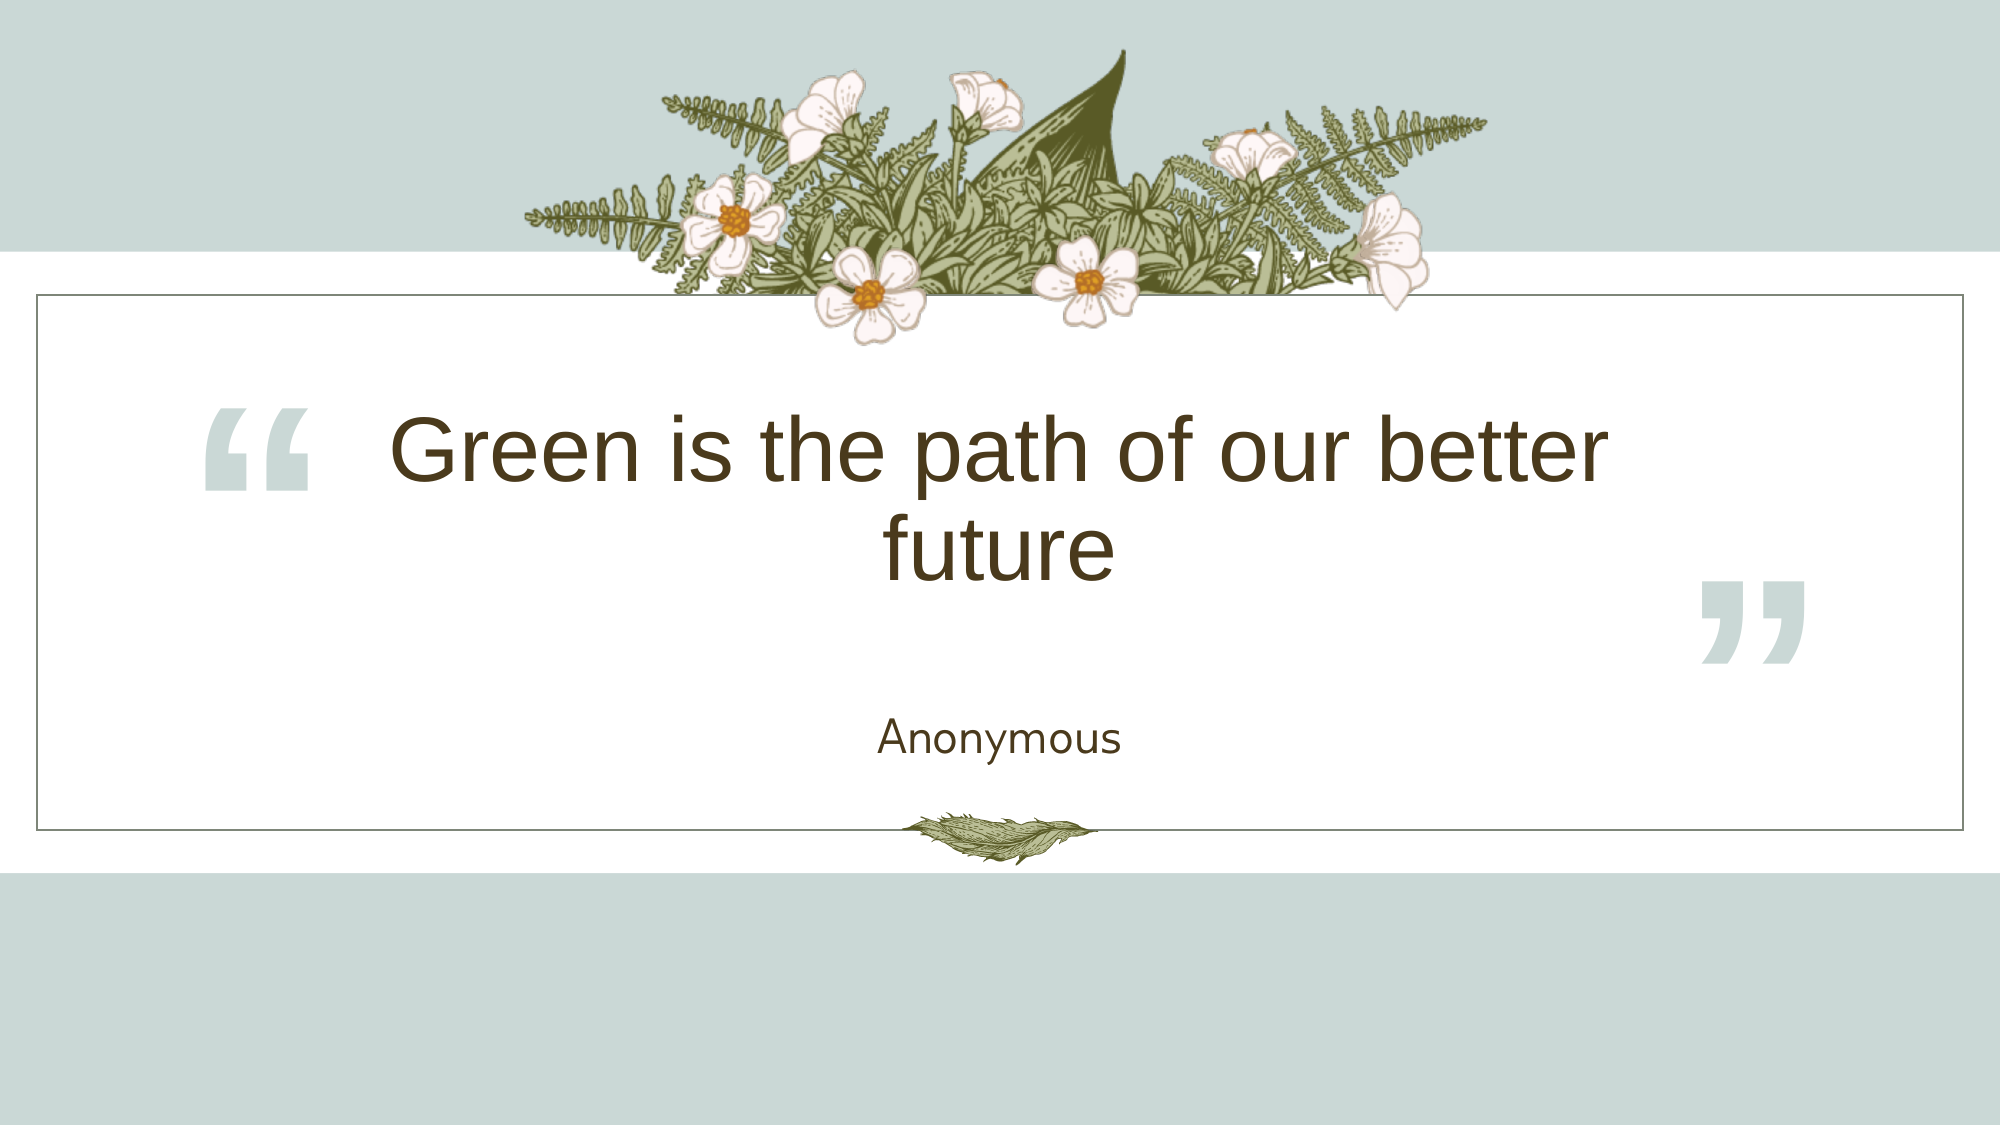

“
# Green is the path of our better future
”
Anonymous